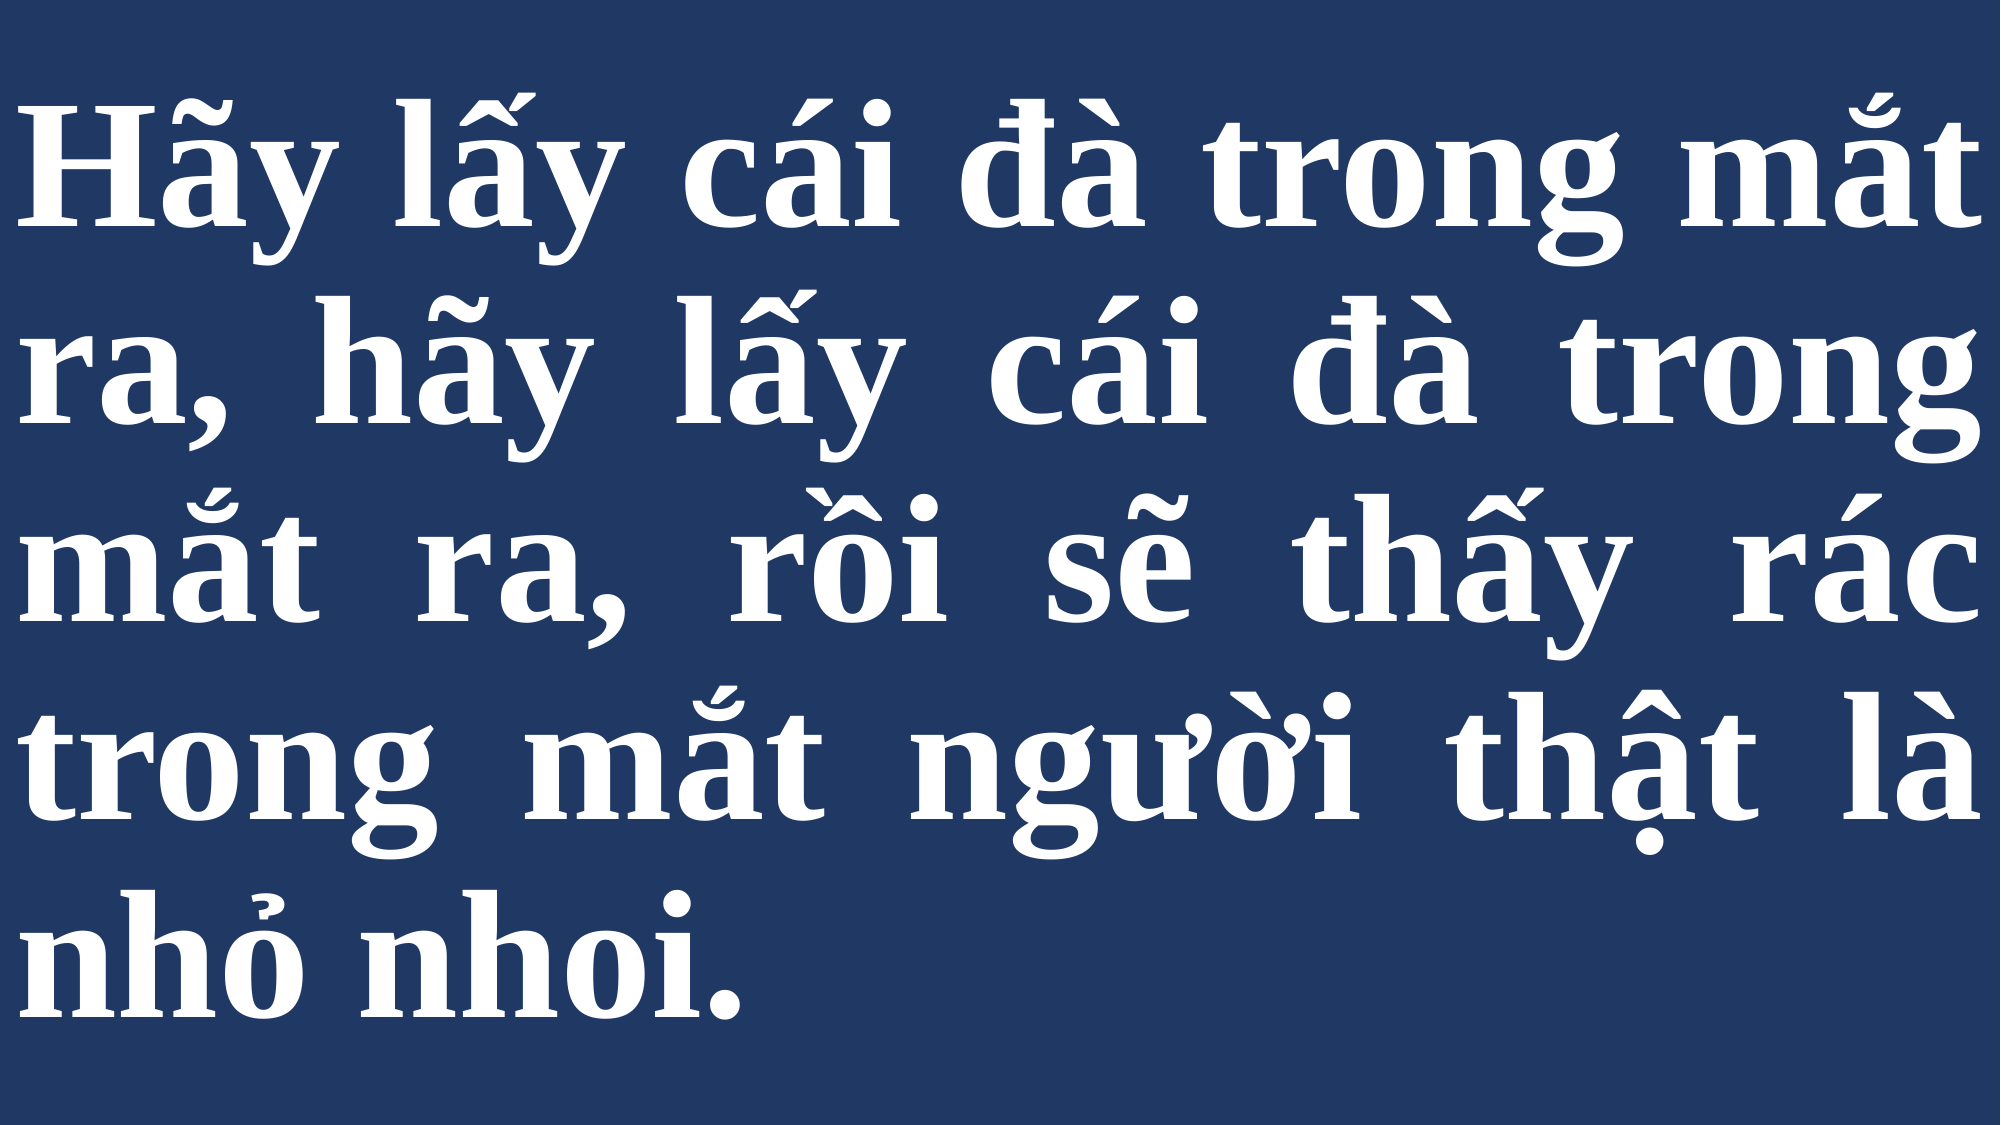

# Hãy lấy cái đà trong mắt ra, hãy lấy cái đà trong mắt ra, rồi sẽ thấy rác trong mắt người thật là nhỏ nhoi.